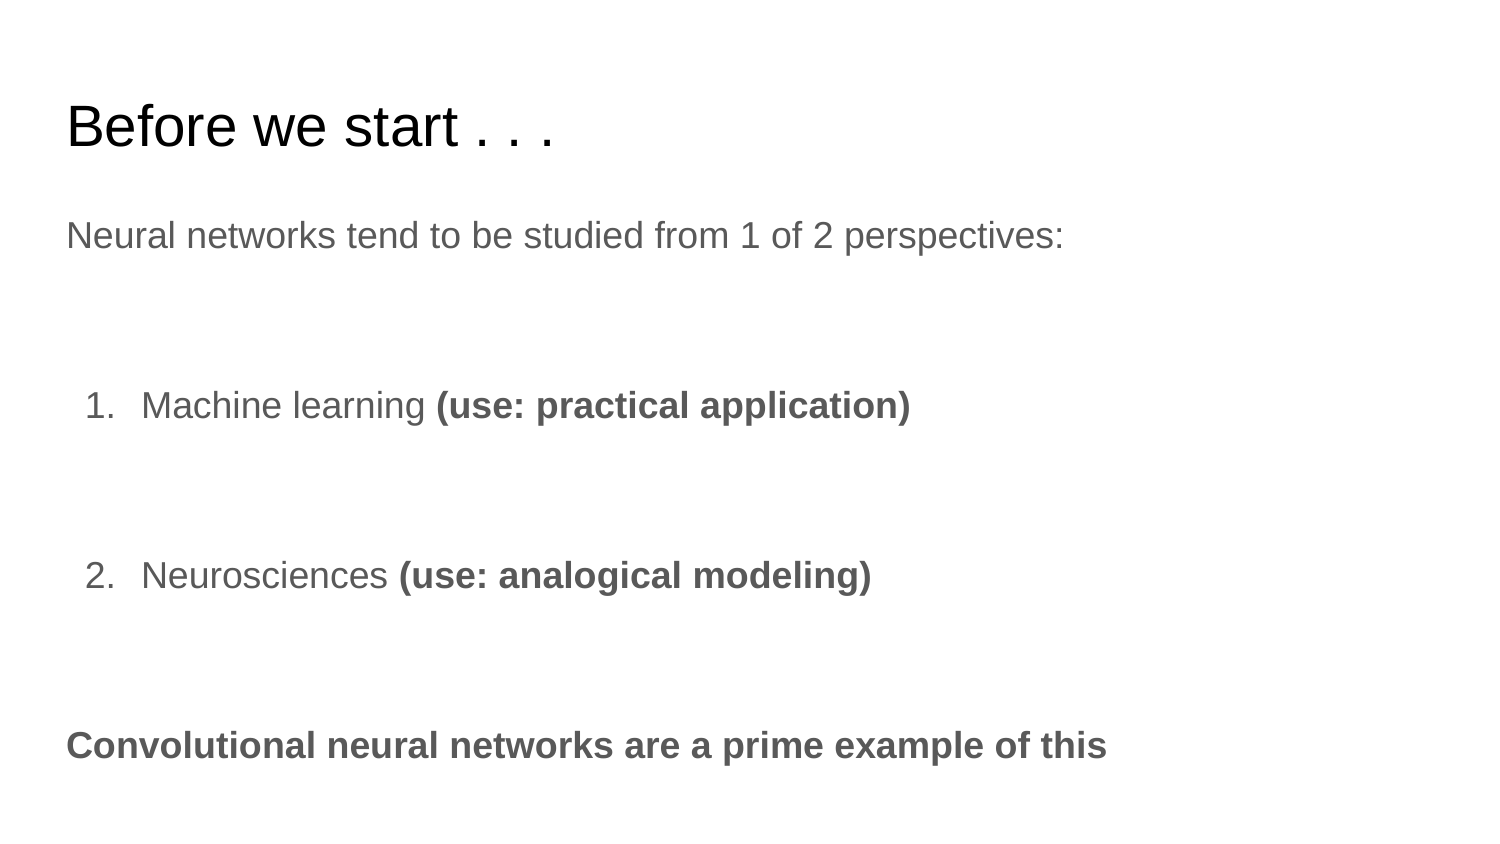

# Before we start . . .
Neural networks tend to be studied from 1 of 2 perspectives:

Machine learning (use: practical application)

Neurosciences (use: analogical modeling)

Convolutional neural networks are a prime example of this